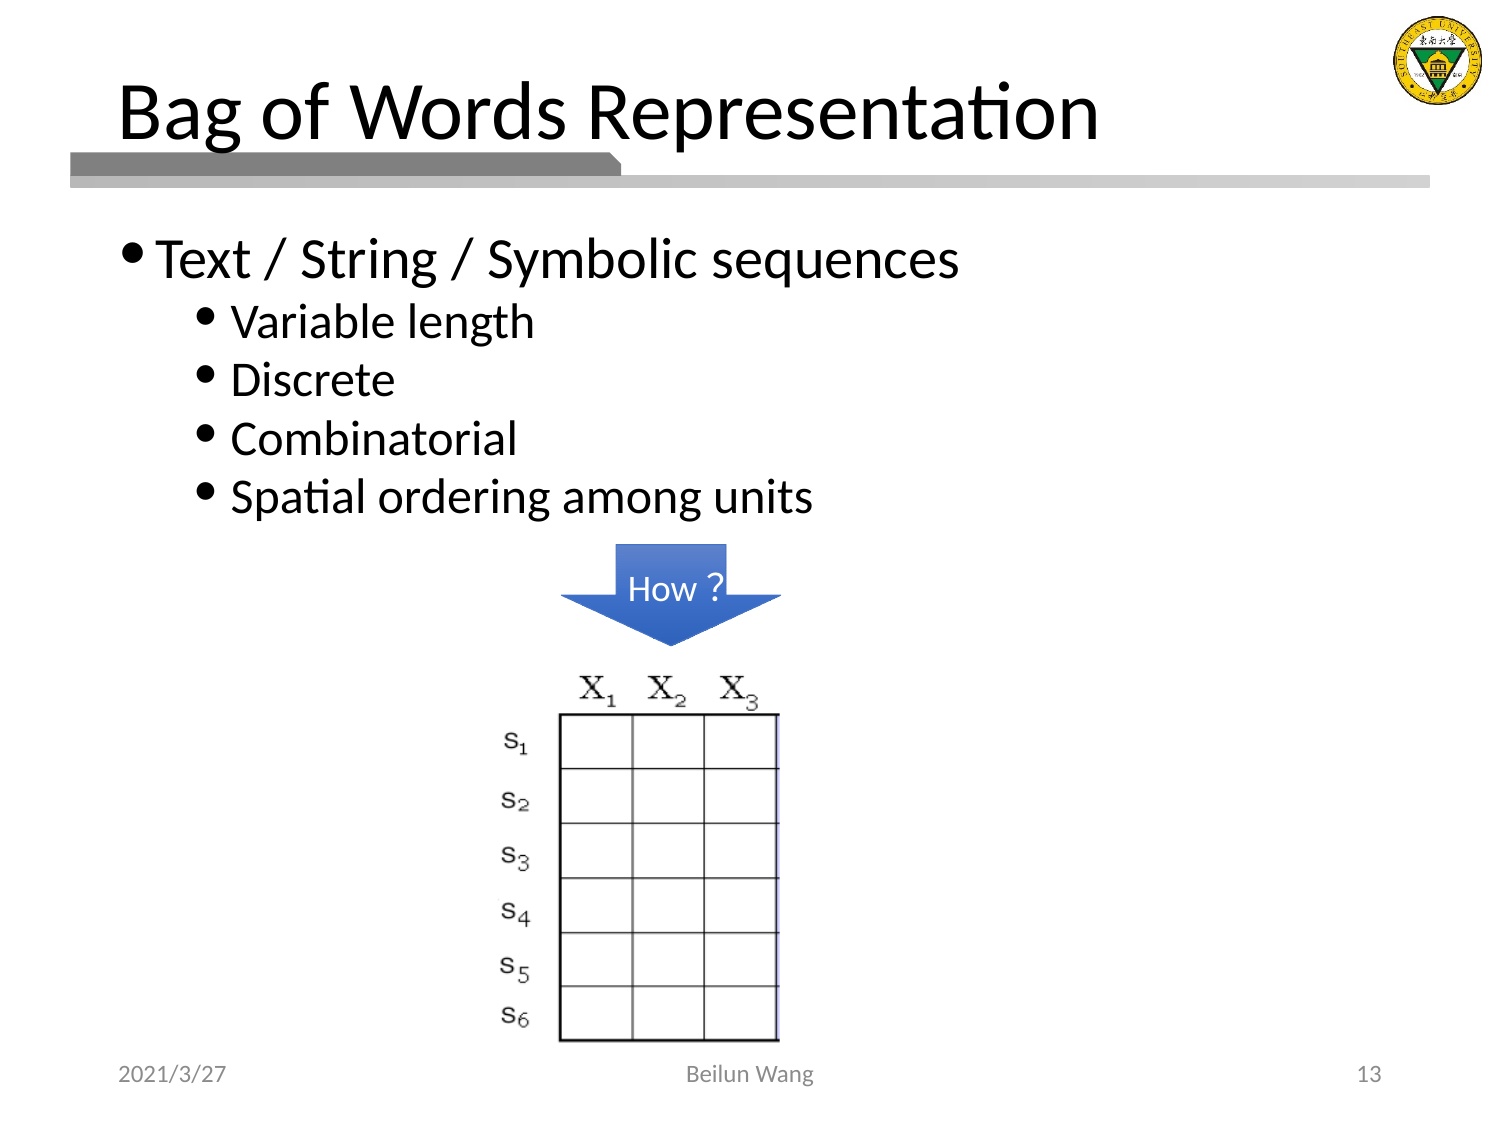

# Bag of Words Representation
Text / String / Symbolic sequences
Variable length
Discrete
Combinatorial
Spatial ordering among units

How？

Dr. Yanjun
Qi / UVA CS
2021/3/27
Beilun Wang
13